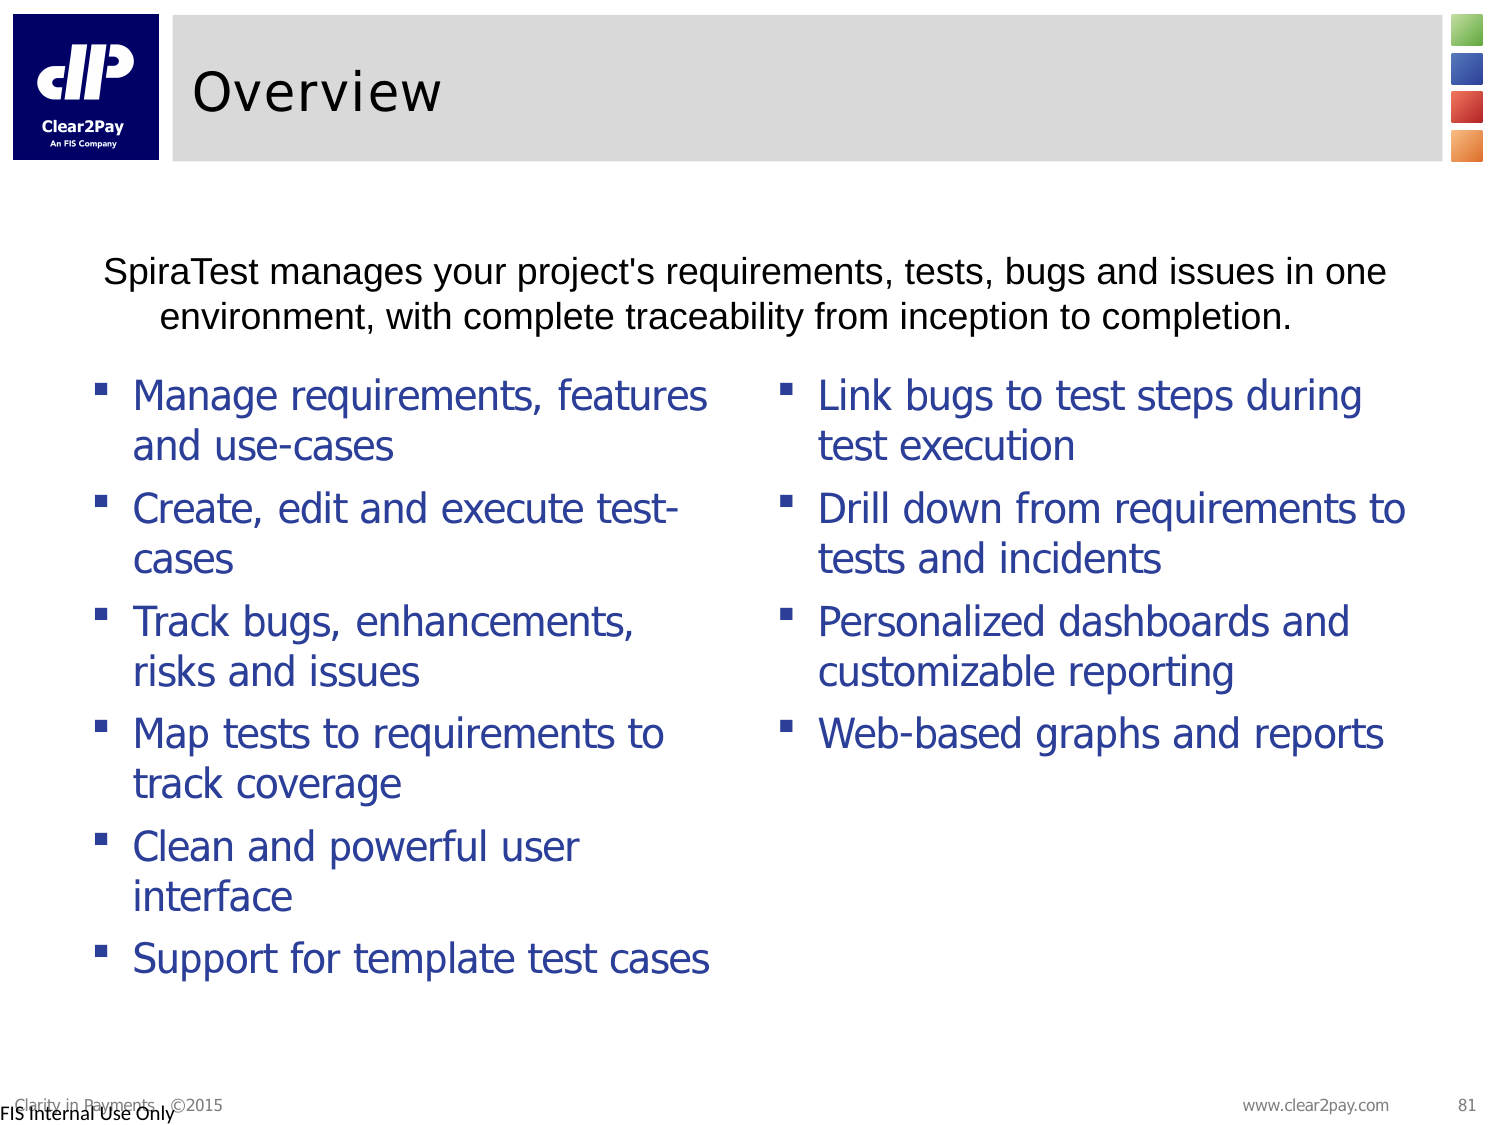

# Overview
SpiraTest manages your project's requirements, tests, bugs and issues in one environment, with complete traceability from inception to completion.
Manage requirements, features and use-cases
Create, edit and execute test-cases
Track bugs, enhancements, risks and issues
Map tests to requirements to track coverage
Clean and powerful user interface
Support for template test cases

Link bugs to test steps during test execution
Drill down from requirements to tests and incidents
Personalized dashboards and customizable reporting
Web-based graphs and reports